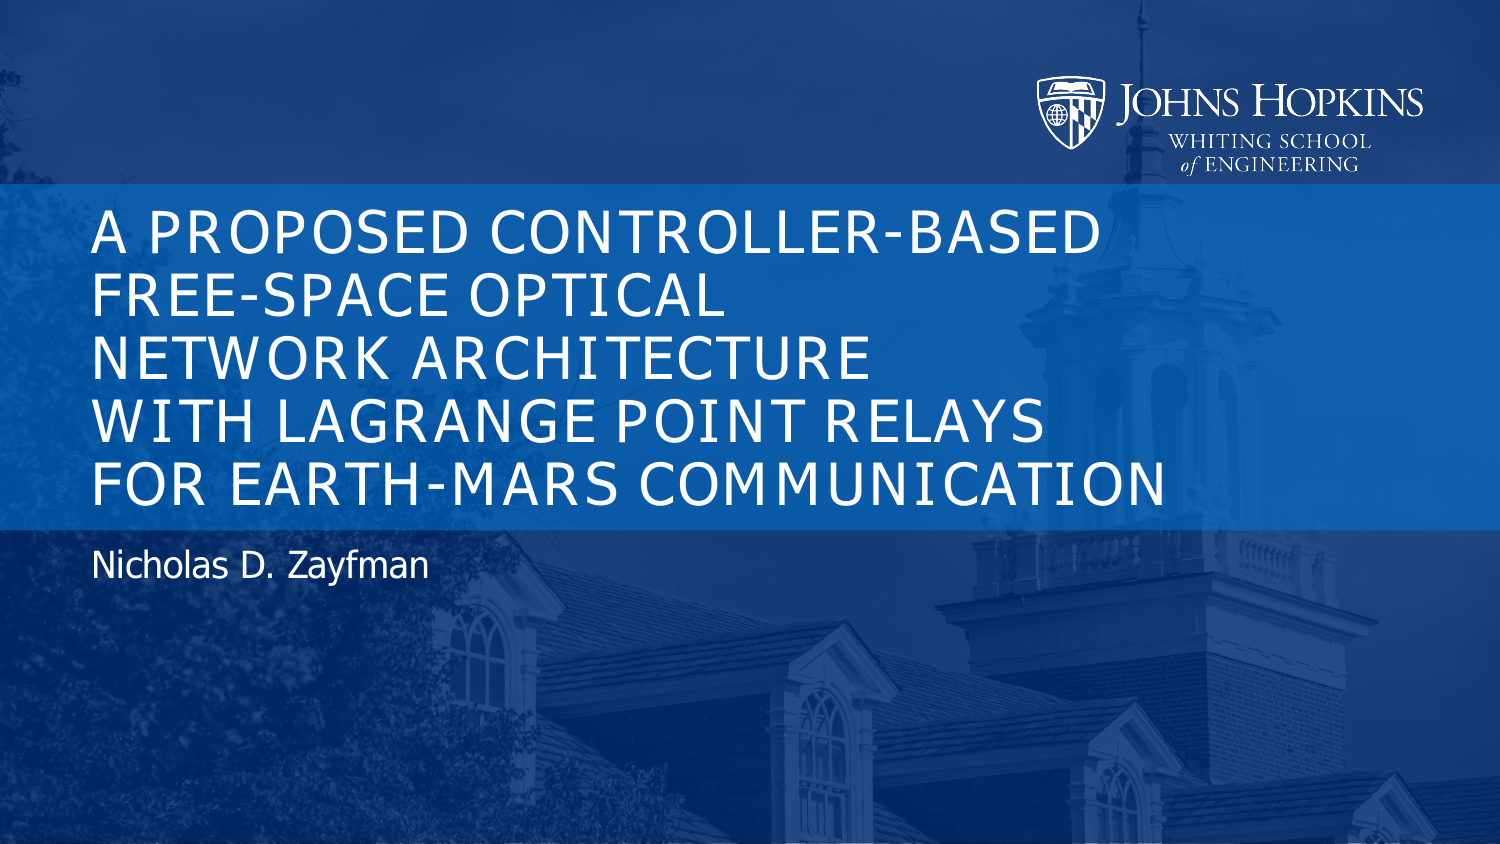

# A PROPOSED CONTROLLER-BASED FREE-SPACE OPTICAL NETWORK ARCHITECTURE WITH LAGRANGE POINT RELAYS FOR EARTH-MARS COMMUNICATION
Nicholas D. Zayfman